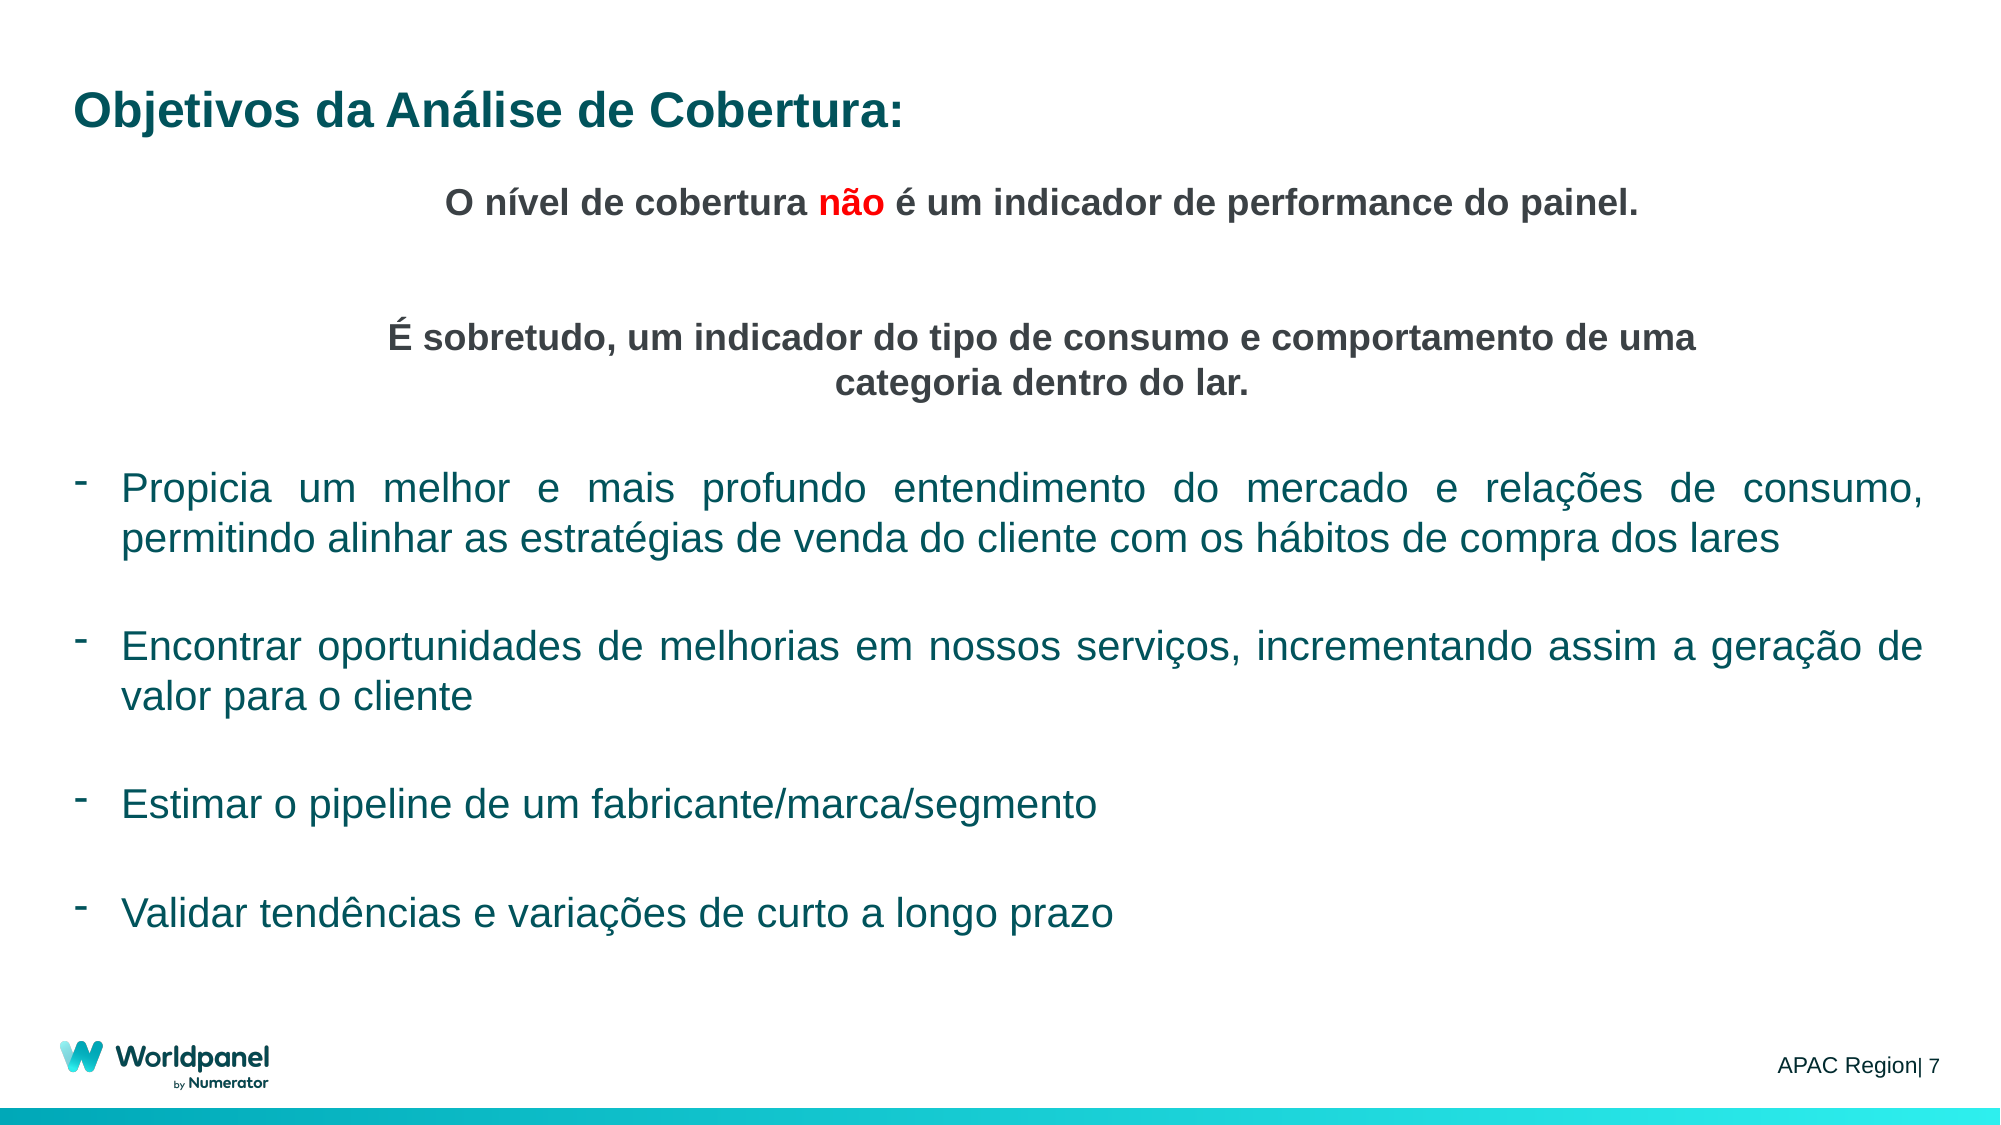

Objetivos da Análise de Cobertura:
O nível de cobertura não é um indicador de performance do painel.
É sobretudo, um indicador do tipo de consumo e comportamento de uma categoria dentro do lar.

Propicia um melhor e mais profundo entendimento do mercado e relações de consumo, permitindo alinhar as estratégias de venda do cliente com os hábitos de compra dos lares

Encontrar oportunidades de melhorias em nossos serviços, incrementando assim a geração de valor para o cliente

Estimar o pipeline de um fabricante/marca/segmento

Validar tendências e variações de curto a longo prazo
APAC Region| 7